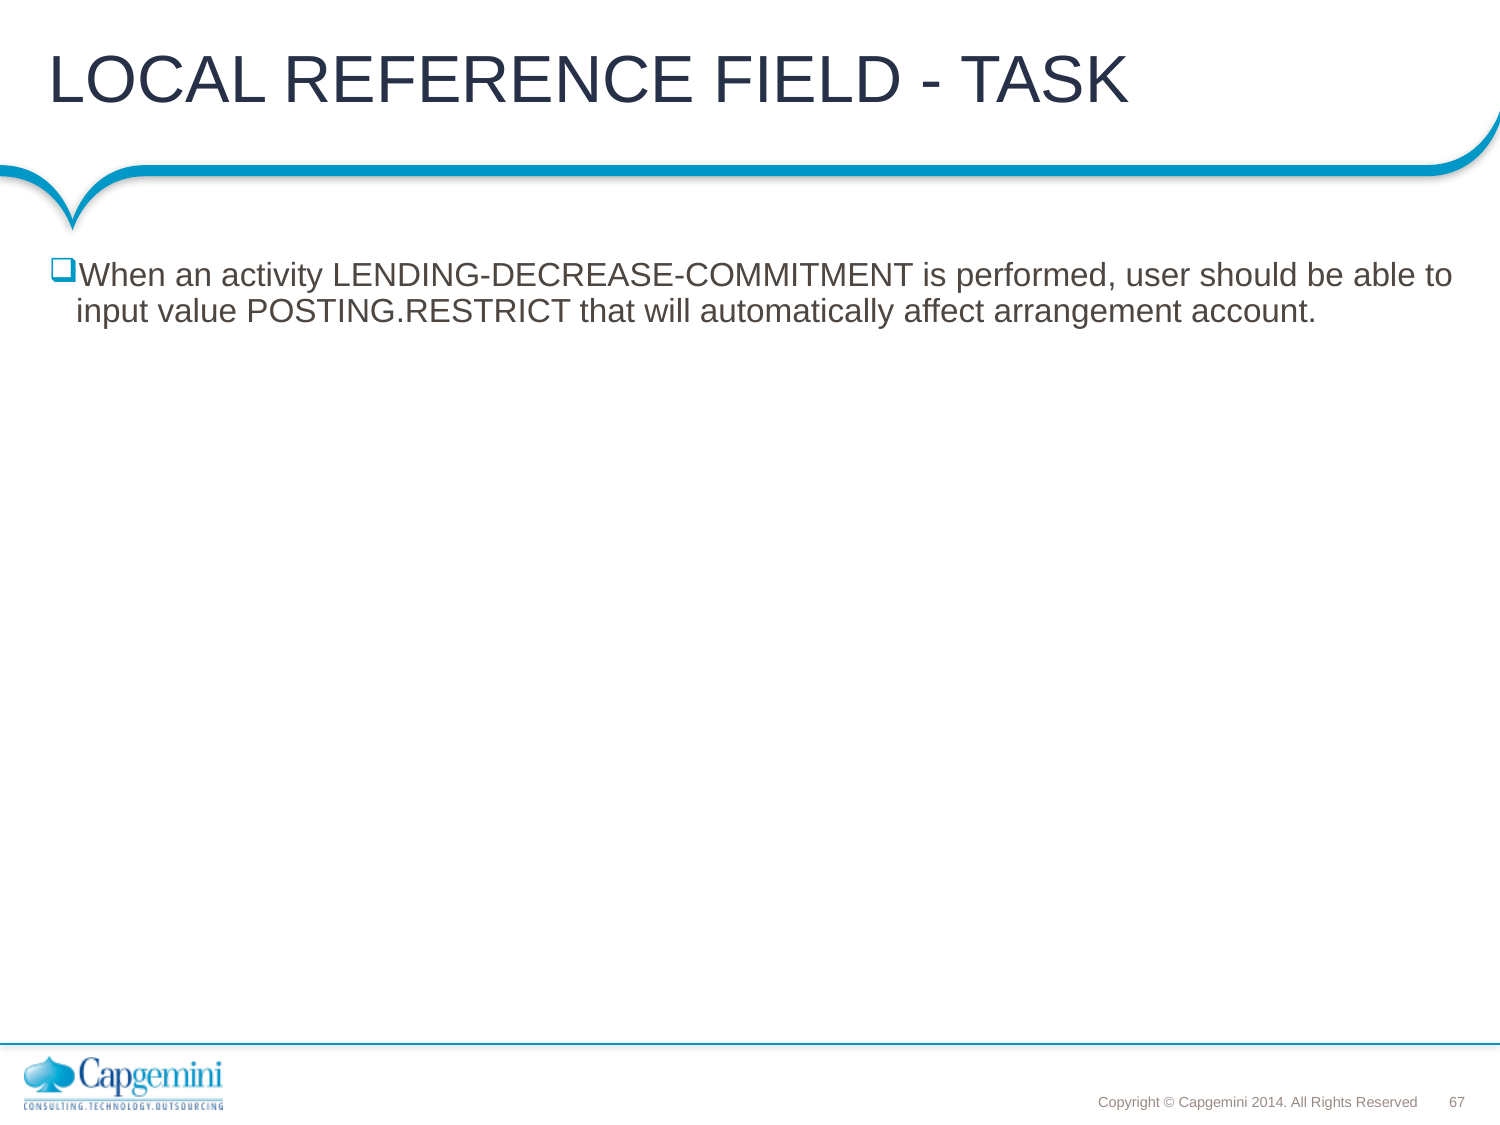

# LOCAL REFERENCE FIELD - TASK
When an activity LENDING-DECREASE-COMMITMENT is performed, user should be able to input value POSTING.RESTRICT that will automatically affect arrangement account.